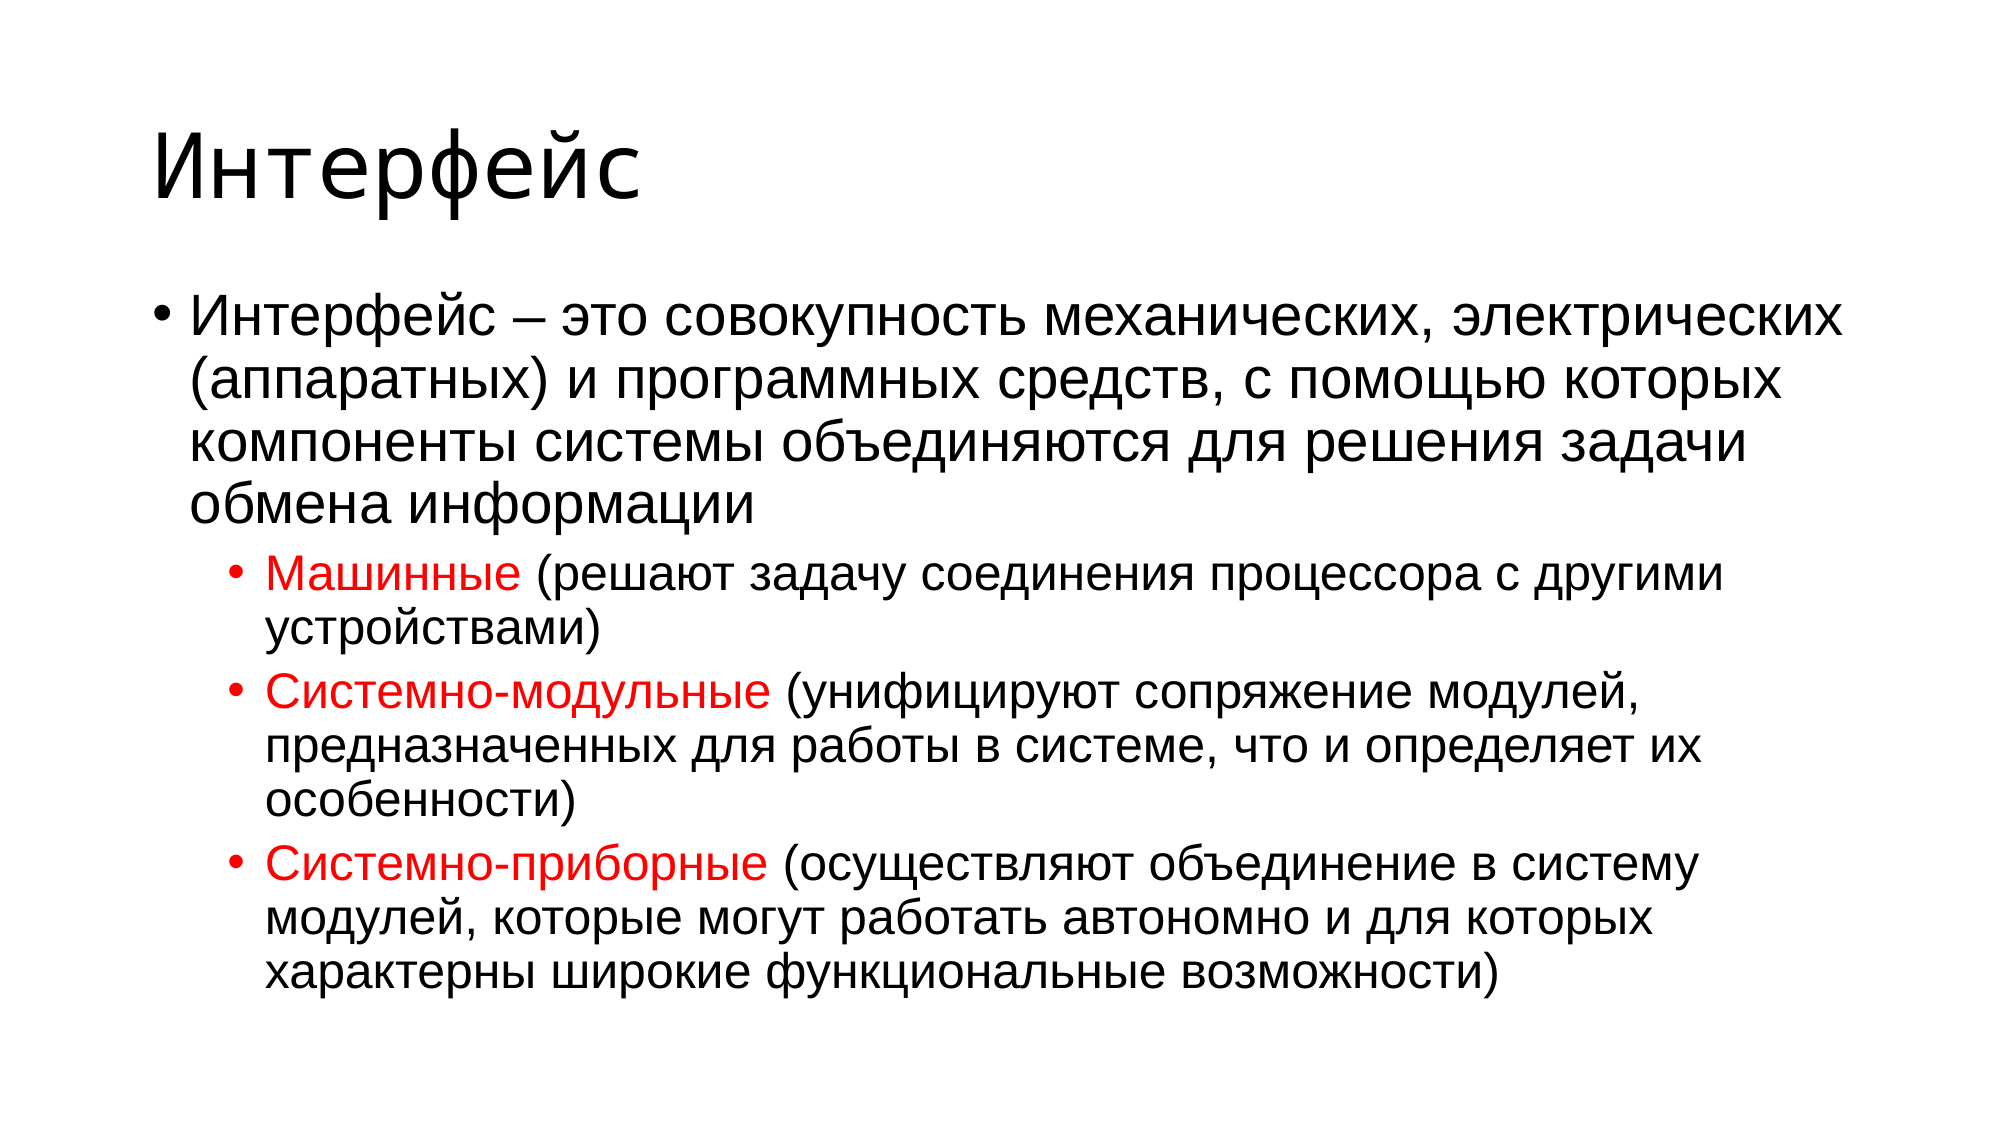

# Интерфейс
Интерфейс – это совокупность механических, электрических (аппаратных) и программных средств, с помощью которых компоненты системы объединяются для решения задачи обмена информации
Машинные (решают задачу соединения процессора с другими устройствами)
Системно-модульные (унифицируют сопряжение модулей, предназначенных для работы в системе, что и определяет их особенности)
Системно-приборные (осуществляют объединение в систему модулей, которые могут работать автономно и для которых характерны широкие функциональные возможности)